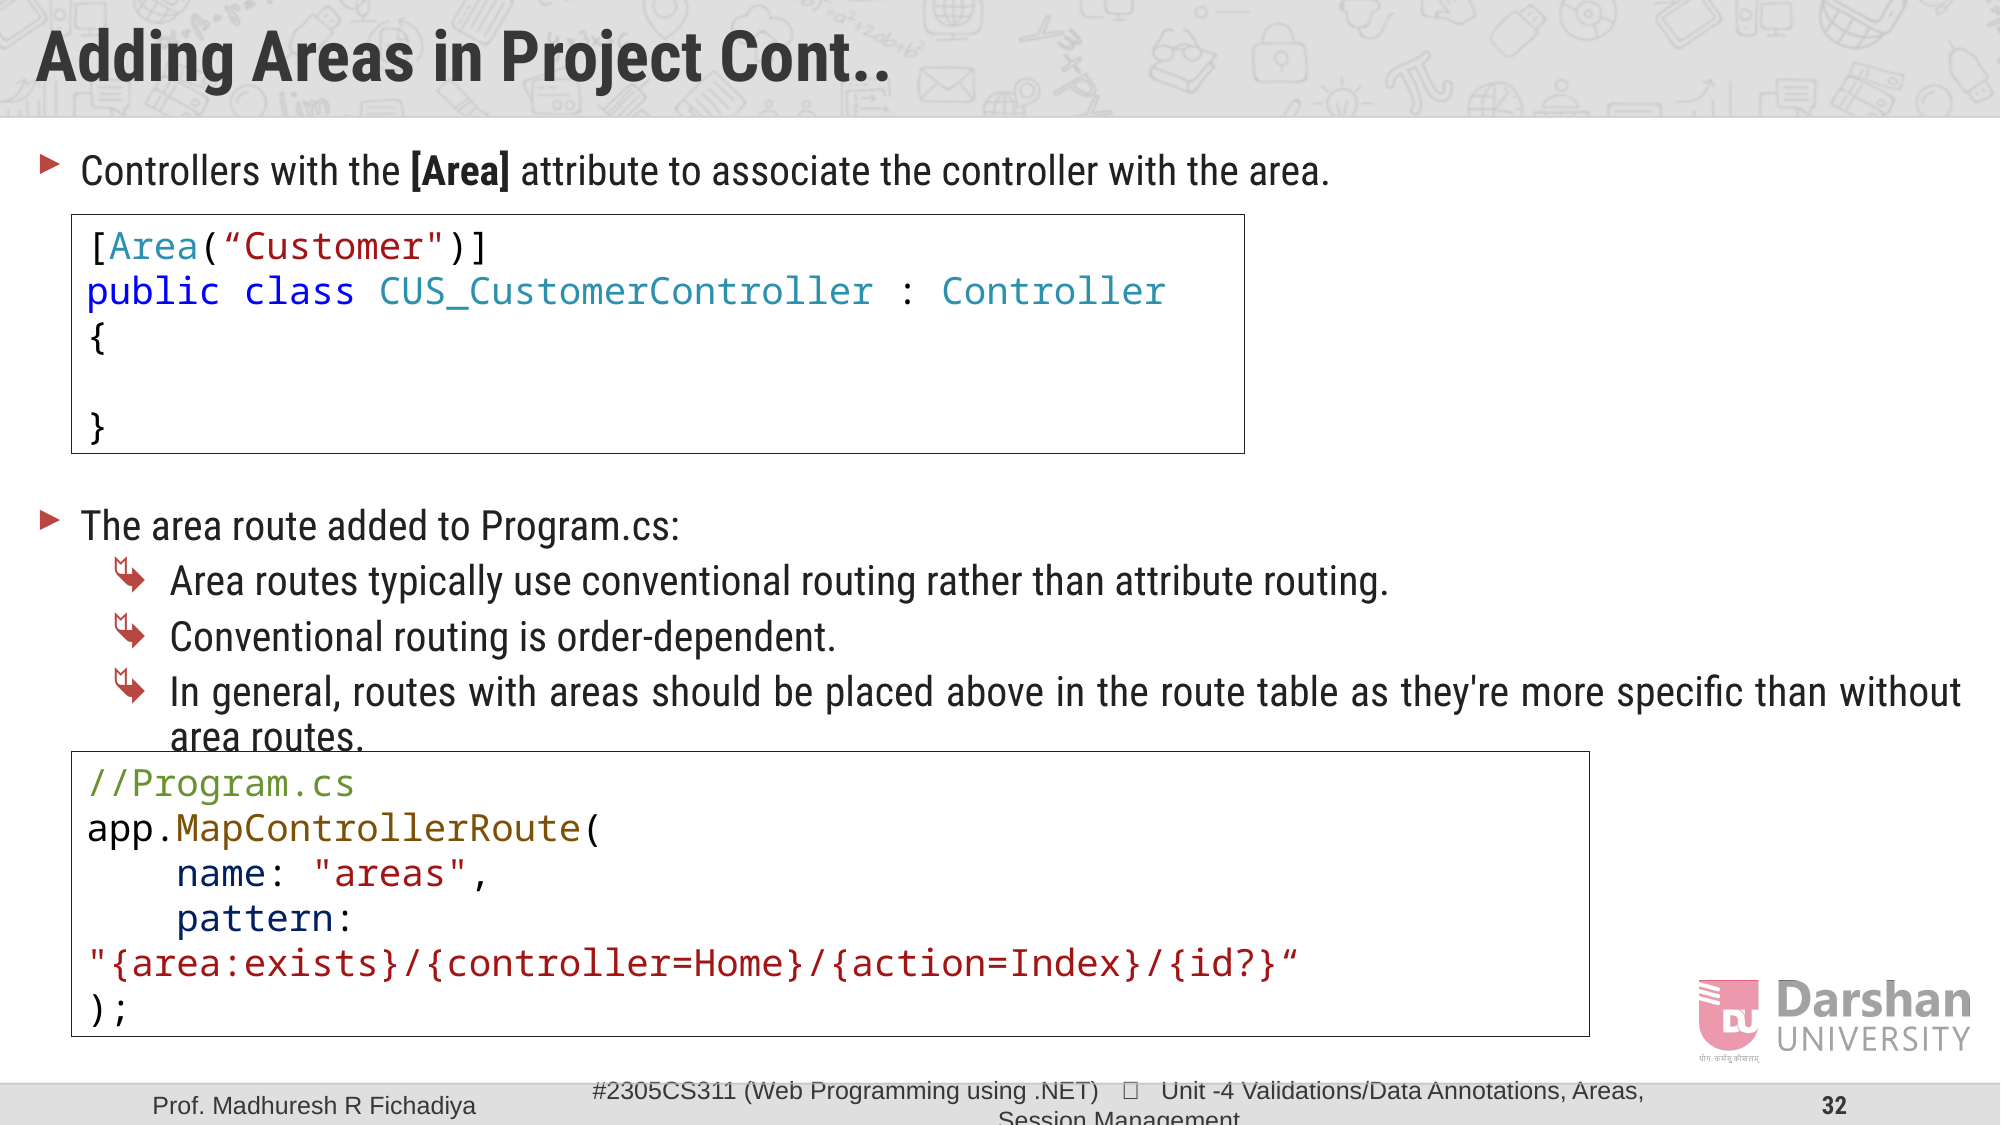

# Adding Areas in Project Cont..
Controllers with the [Area] attribute to associate the controller with the area.

The area route added to Program.cs:
Area routes typically use conventional routing rather than attribute routing.
Conventional routing is order-dependent.
In general, routes with areas should be placed above in the route table as they're more specific than without area routes.
[Area(“Customer")]
public class CUS_CustomerController : Controller
{

}
//Program.cs
app.MapControllerRoute(
    name: "areas",
    pattern: "{area:exists}/{controller=Home}/{action=Index}/{id?}“
);